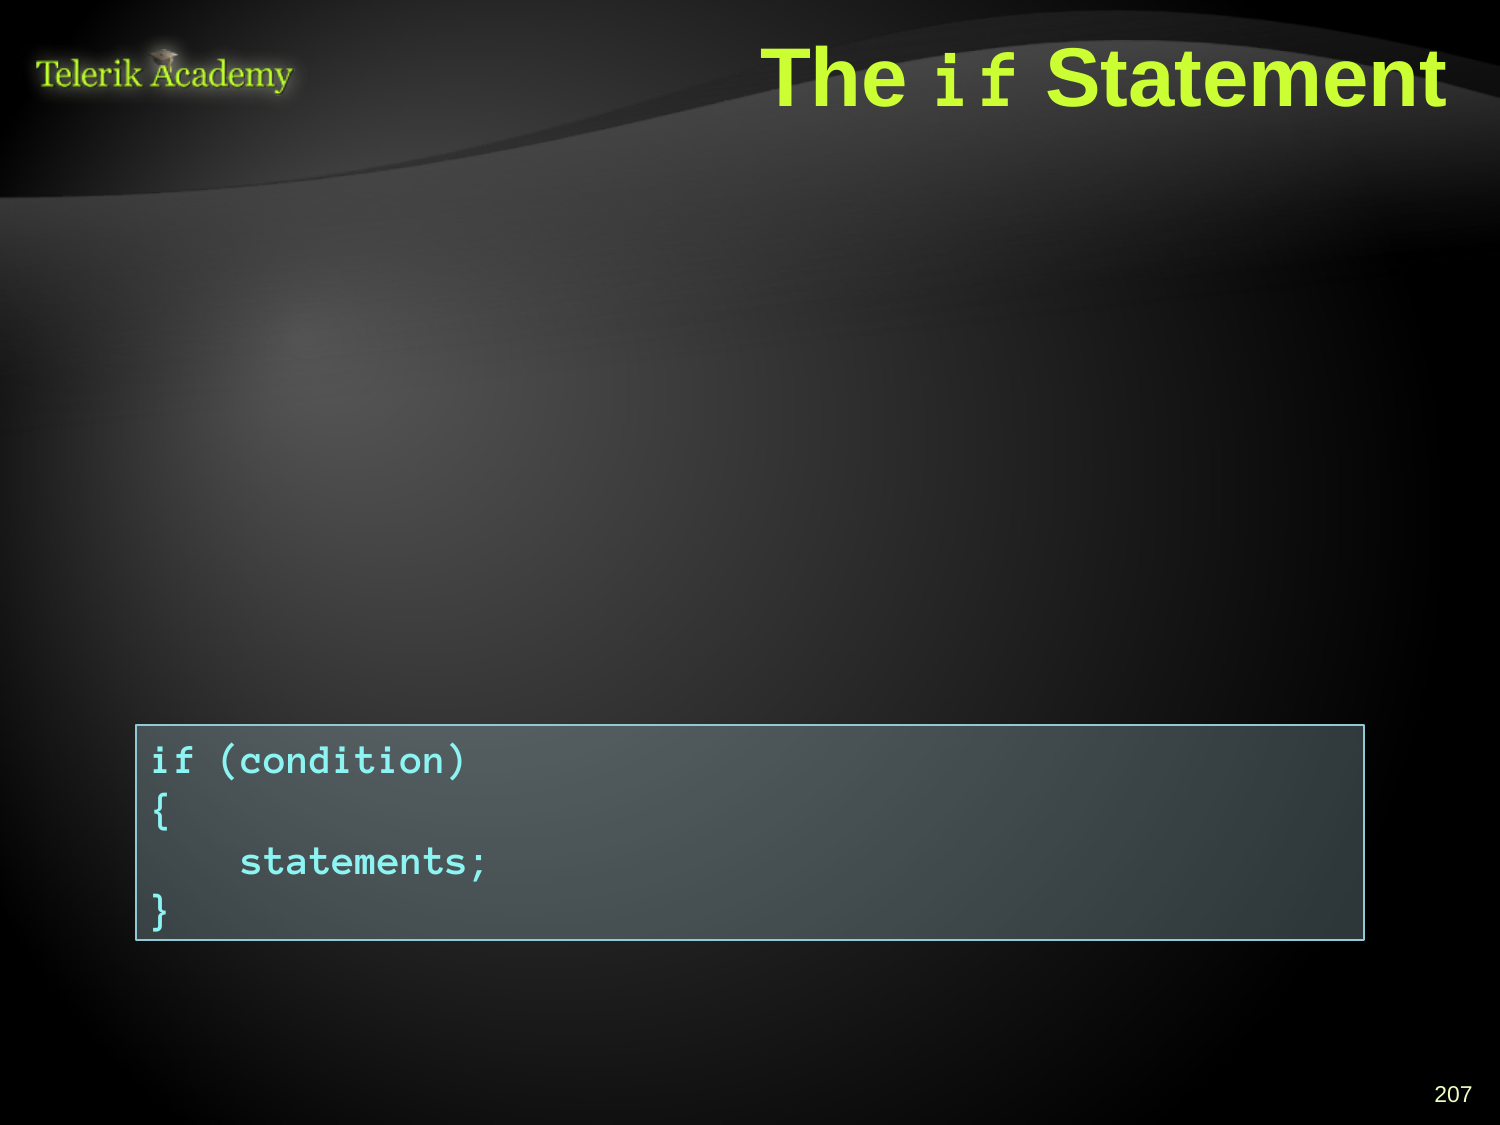

# The if Statement
The most simple conditional statement
Enables you to test for a condition
Branch to different parts of the code depending on the result
The simplest form of an if statement:
if (condition)
{
    statements;
}
207